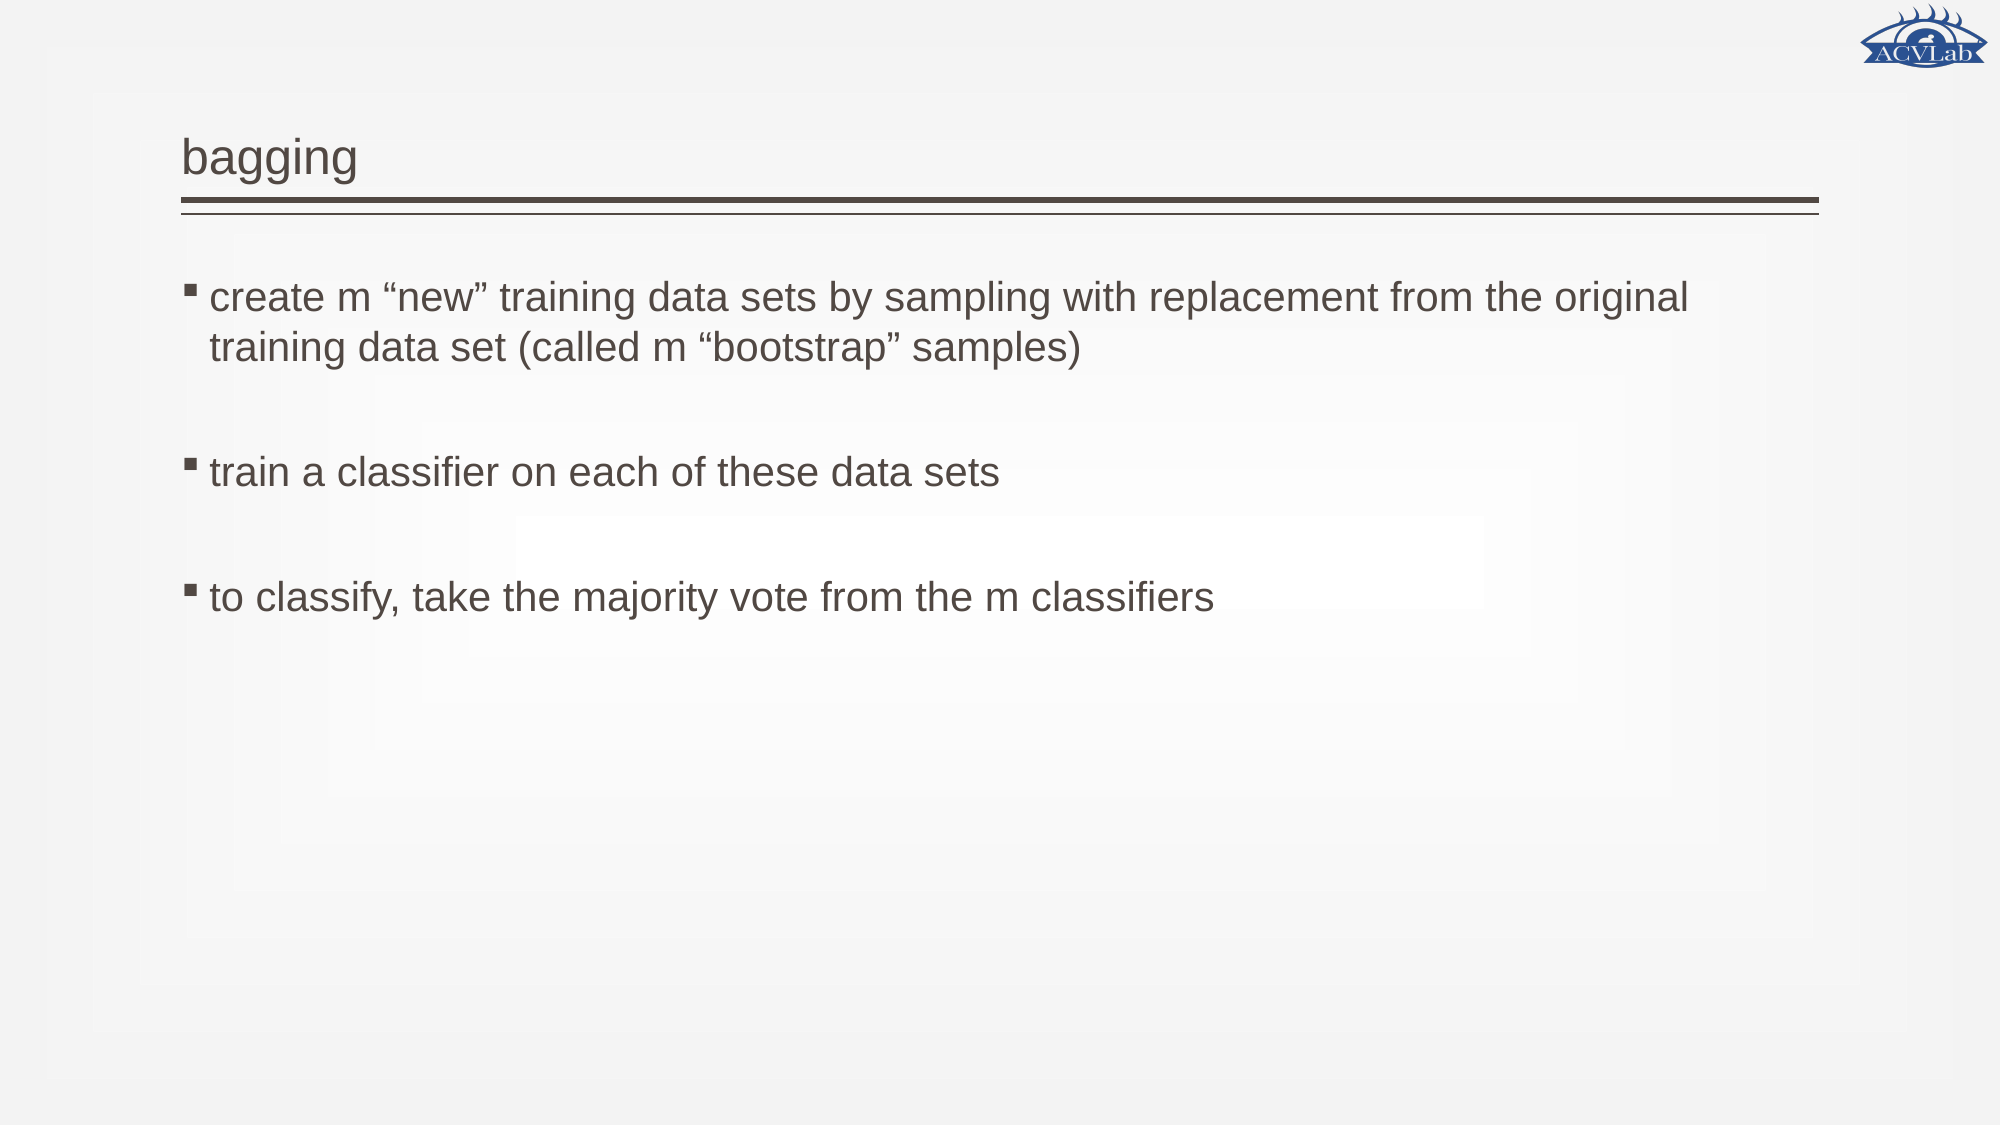

# bagging
create m “new” training data sets by sampling with replacement from the original training data set (called m “bootstrap” samples)

train a classifier on each of these data sets

to classify, take the majority vote from the m classifiers